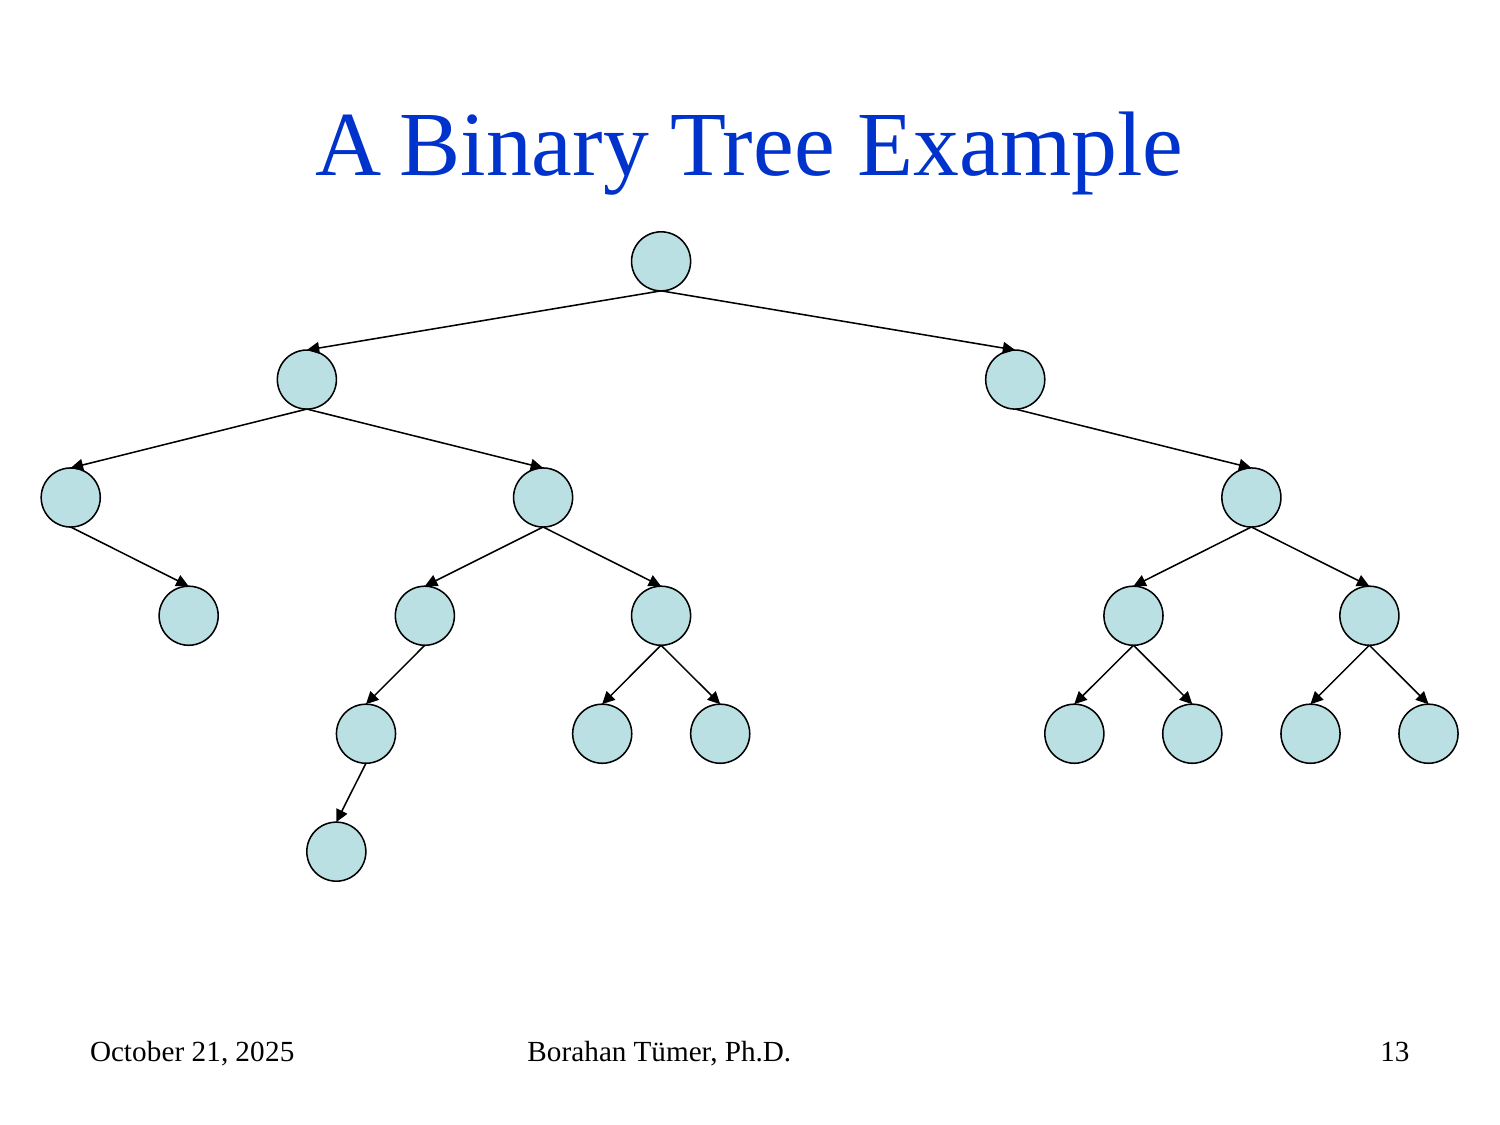

# A Binary Tree Example

October 21, 2025
Borahan Tümer, Ph.D.
13